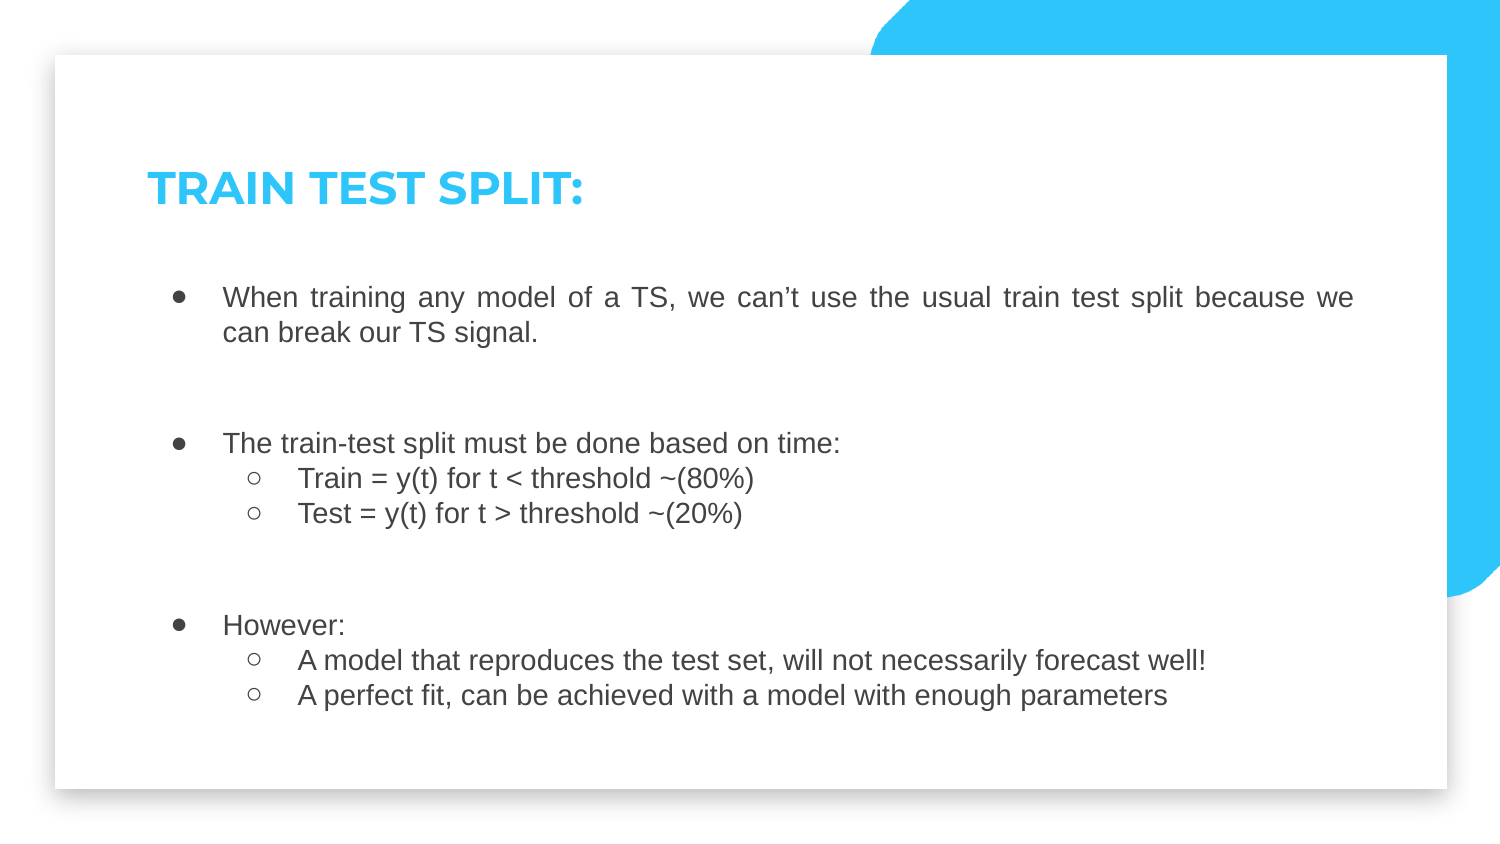

TRAIN TEST SPLIT:
When training any model of a TS, we can’t use the usual train test split because we can break our TS signal.

The train-test split must be done based on time:
Train = y(t) for t < threshold ~(80%)
Test = y(t) for t > threshold ~(20%)

However:
A model that reproduces the test set, will not necessarily forecast well!
A perfect fit, can be achieved with a model with enough parameters